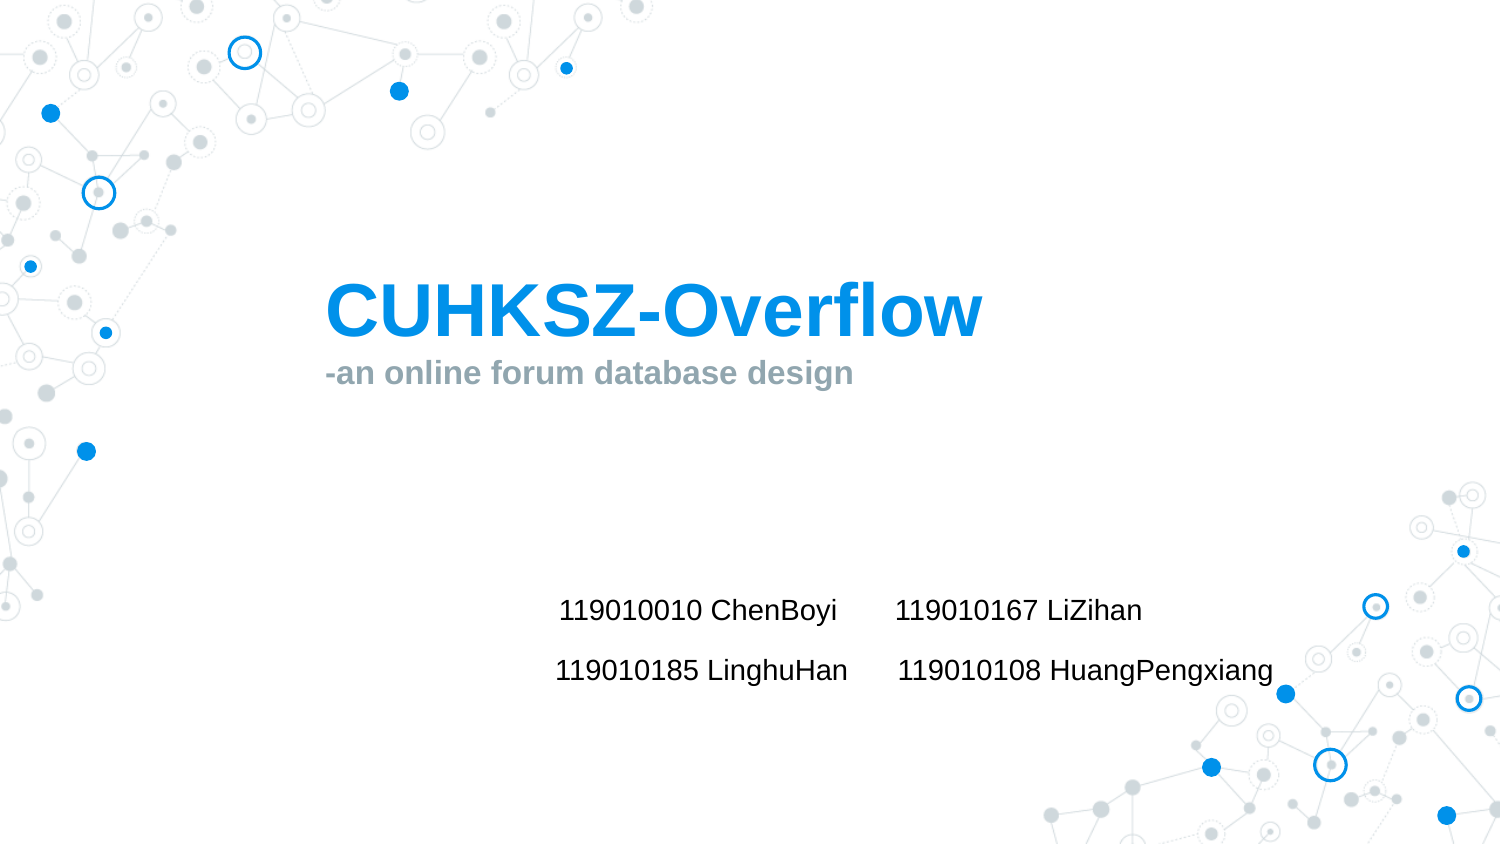

# CUHKSZ-Overflow -an online forum database design

119010010 ChenBoyi       119010167 LiZihan
119010185 LinghuHan      119010108 HuangPengxiang